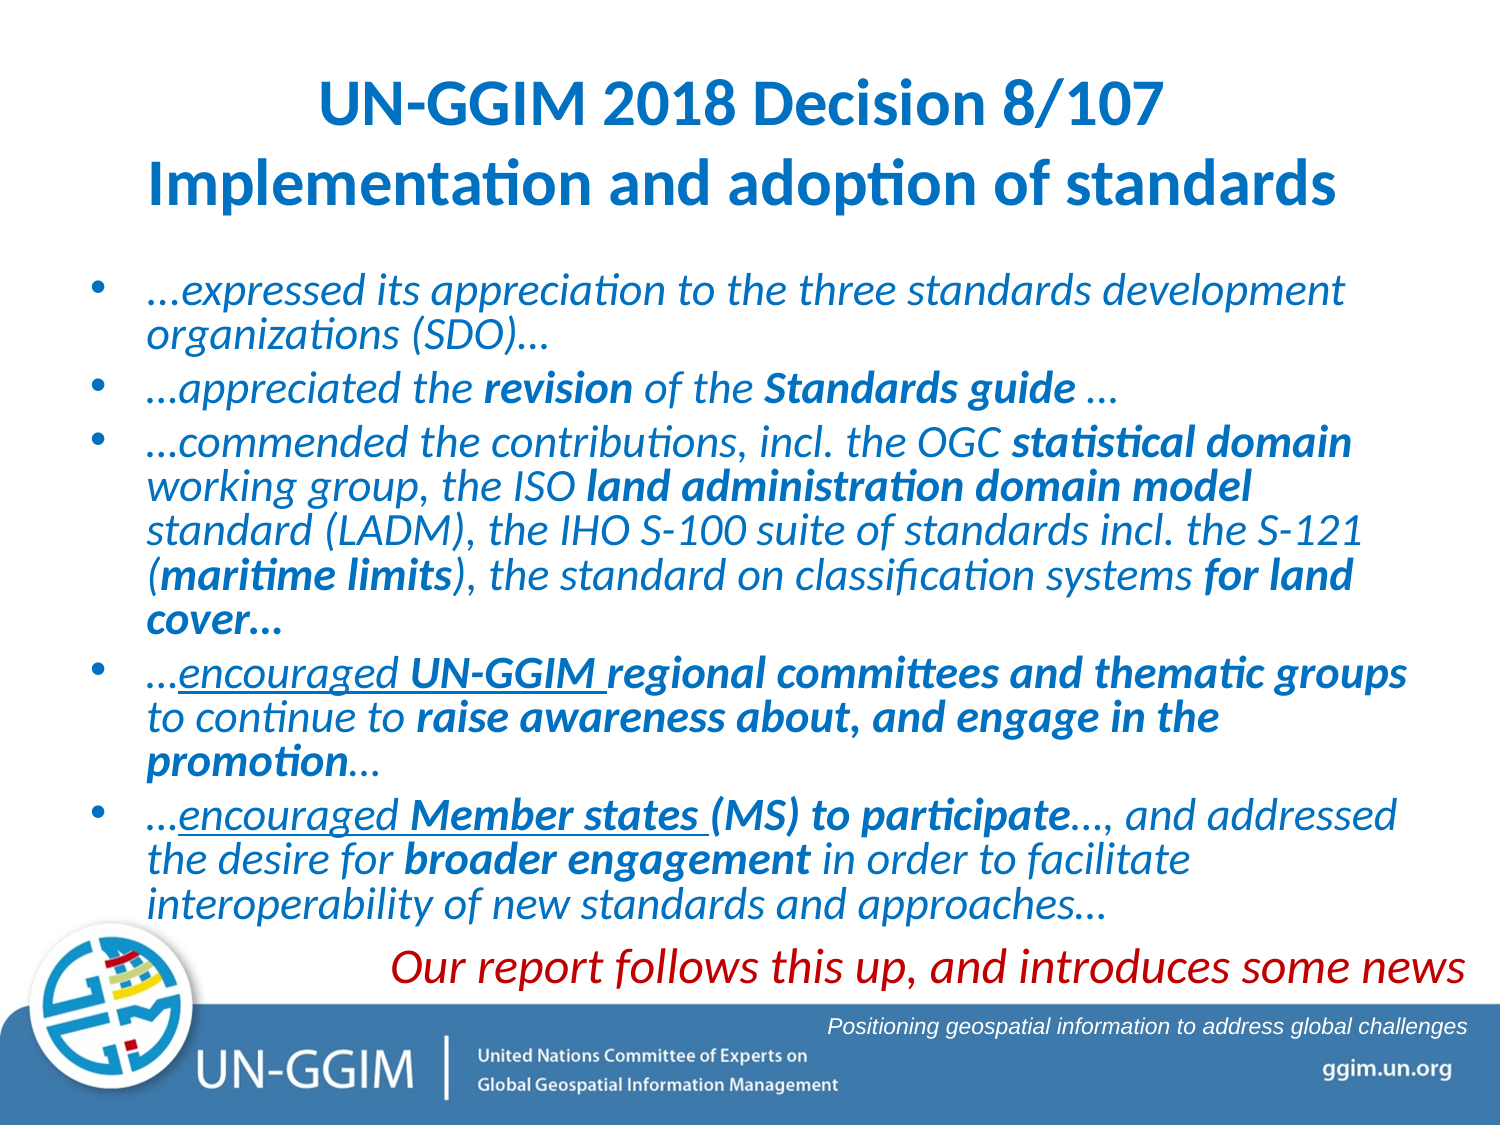

# UN-GGIM 2018 Decision 8/107 Implementation and adoption of standards
...expressed its appreciation to the three standards development organizations (SDO)…
…appreciated the revision of the Standards guide …
…commended the contributions, incl. the OGC statistical domain working group, the ISO land administration domain model standard (LADM), the IHO S-100 suite of standards incl. the S-121 (maritime limits), the standard on classification systems for land cover…
…encouraged UN-GGIM regional committees and thematic groups to continue to raise awareness about, and engage in the promotion…
…encouraged Member states (MS) to participate…, and addressed the desire for broader engagement in order to facilitate interoperability of new standards and approaches…
Our report follows this up, and introduces some news